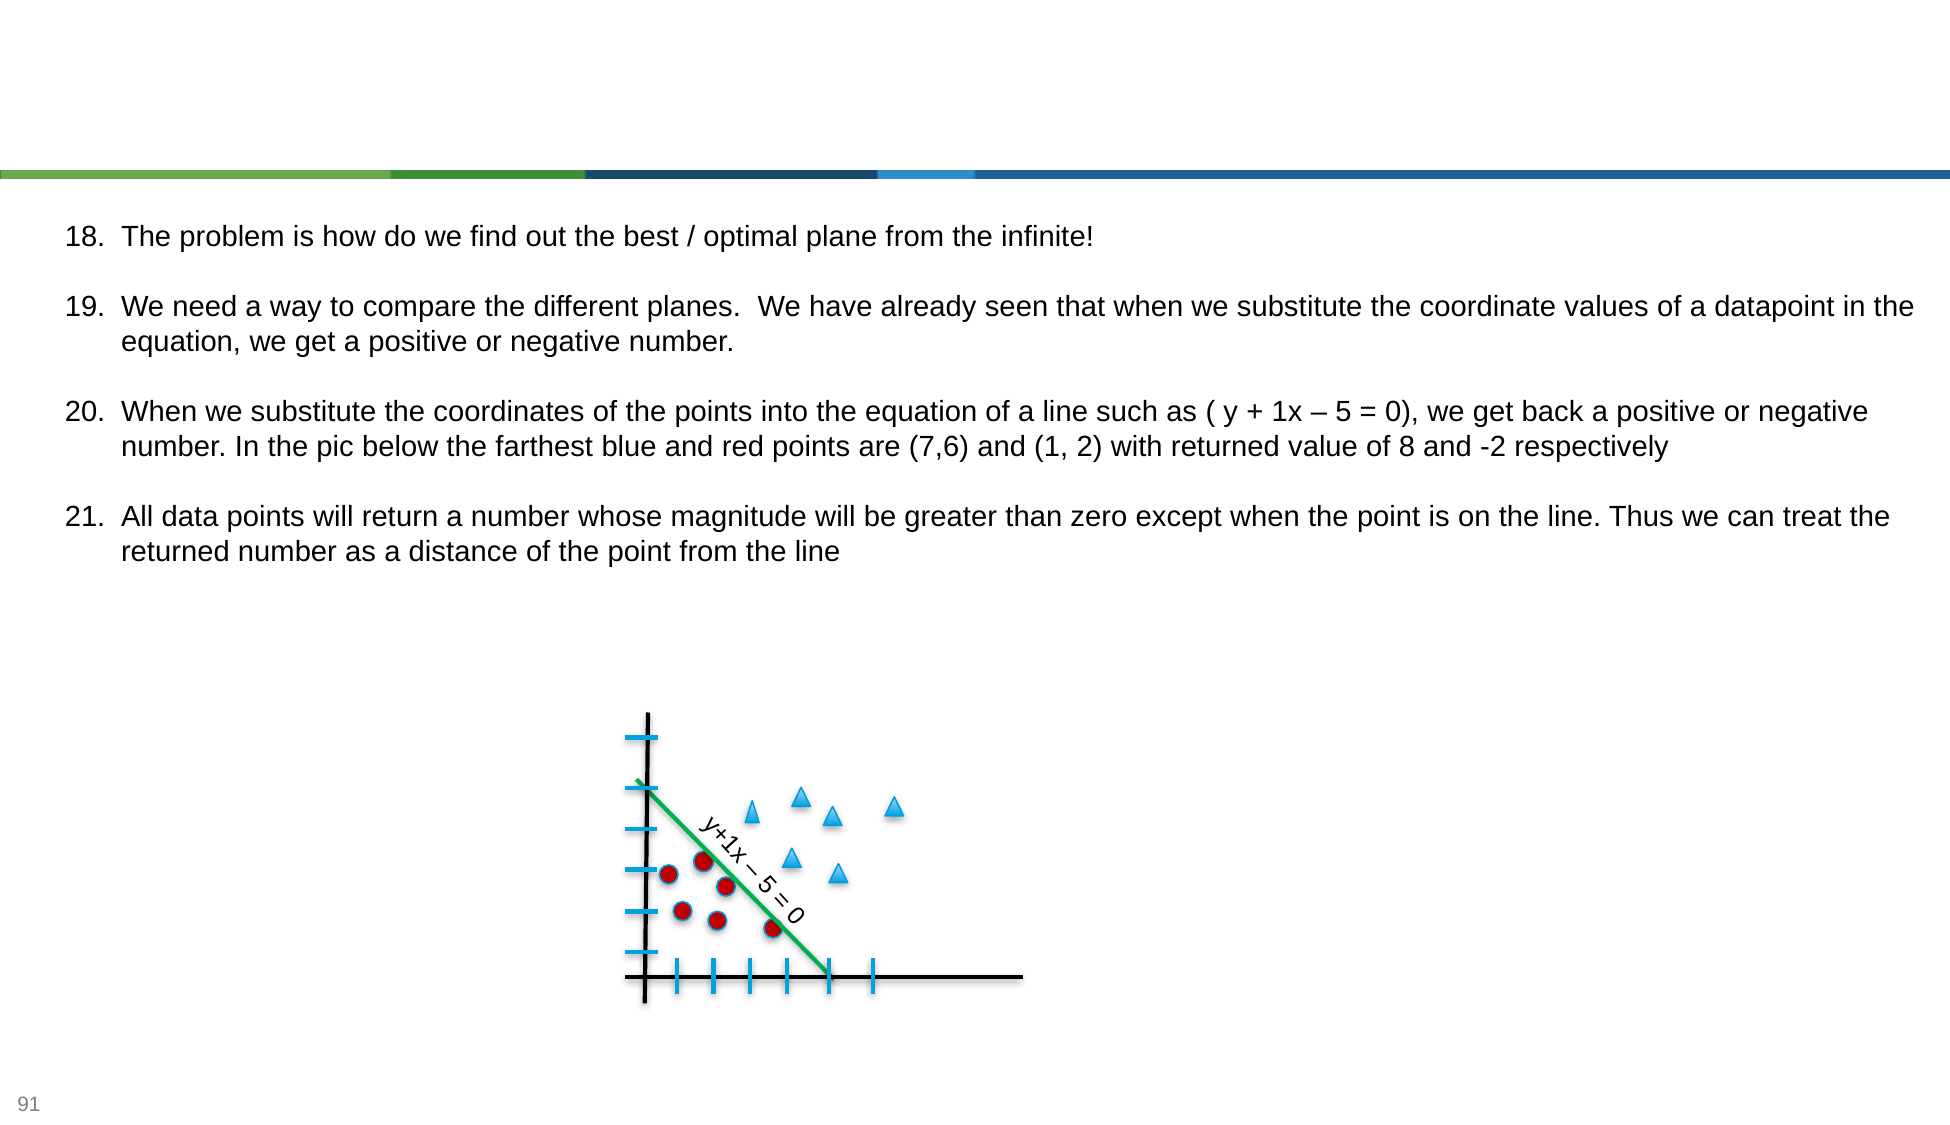

The problem is how do we find out the best / optimal plane from the infinite!

We need a way to compare the different planes.  We have already seen that when we substitute the coordinate values of a datapoint in the equation, we get a positive or negative number.

When we substitute the coordinates of the points into the equation of a line such as ( y + 1x – 5 = 0), we get back a positive or negative number. In the pic below the farthest blue and red points are (7,6) and (1, 2) with returned value of 8 and -2 respectively

All data points will return a number whose magnitude will be greater than zero except when the point is on the line. Thus we can treat the returned number as a distance of the point from the line

y+1x – 5 = 0